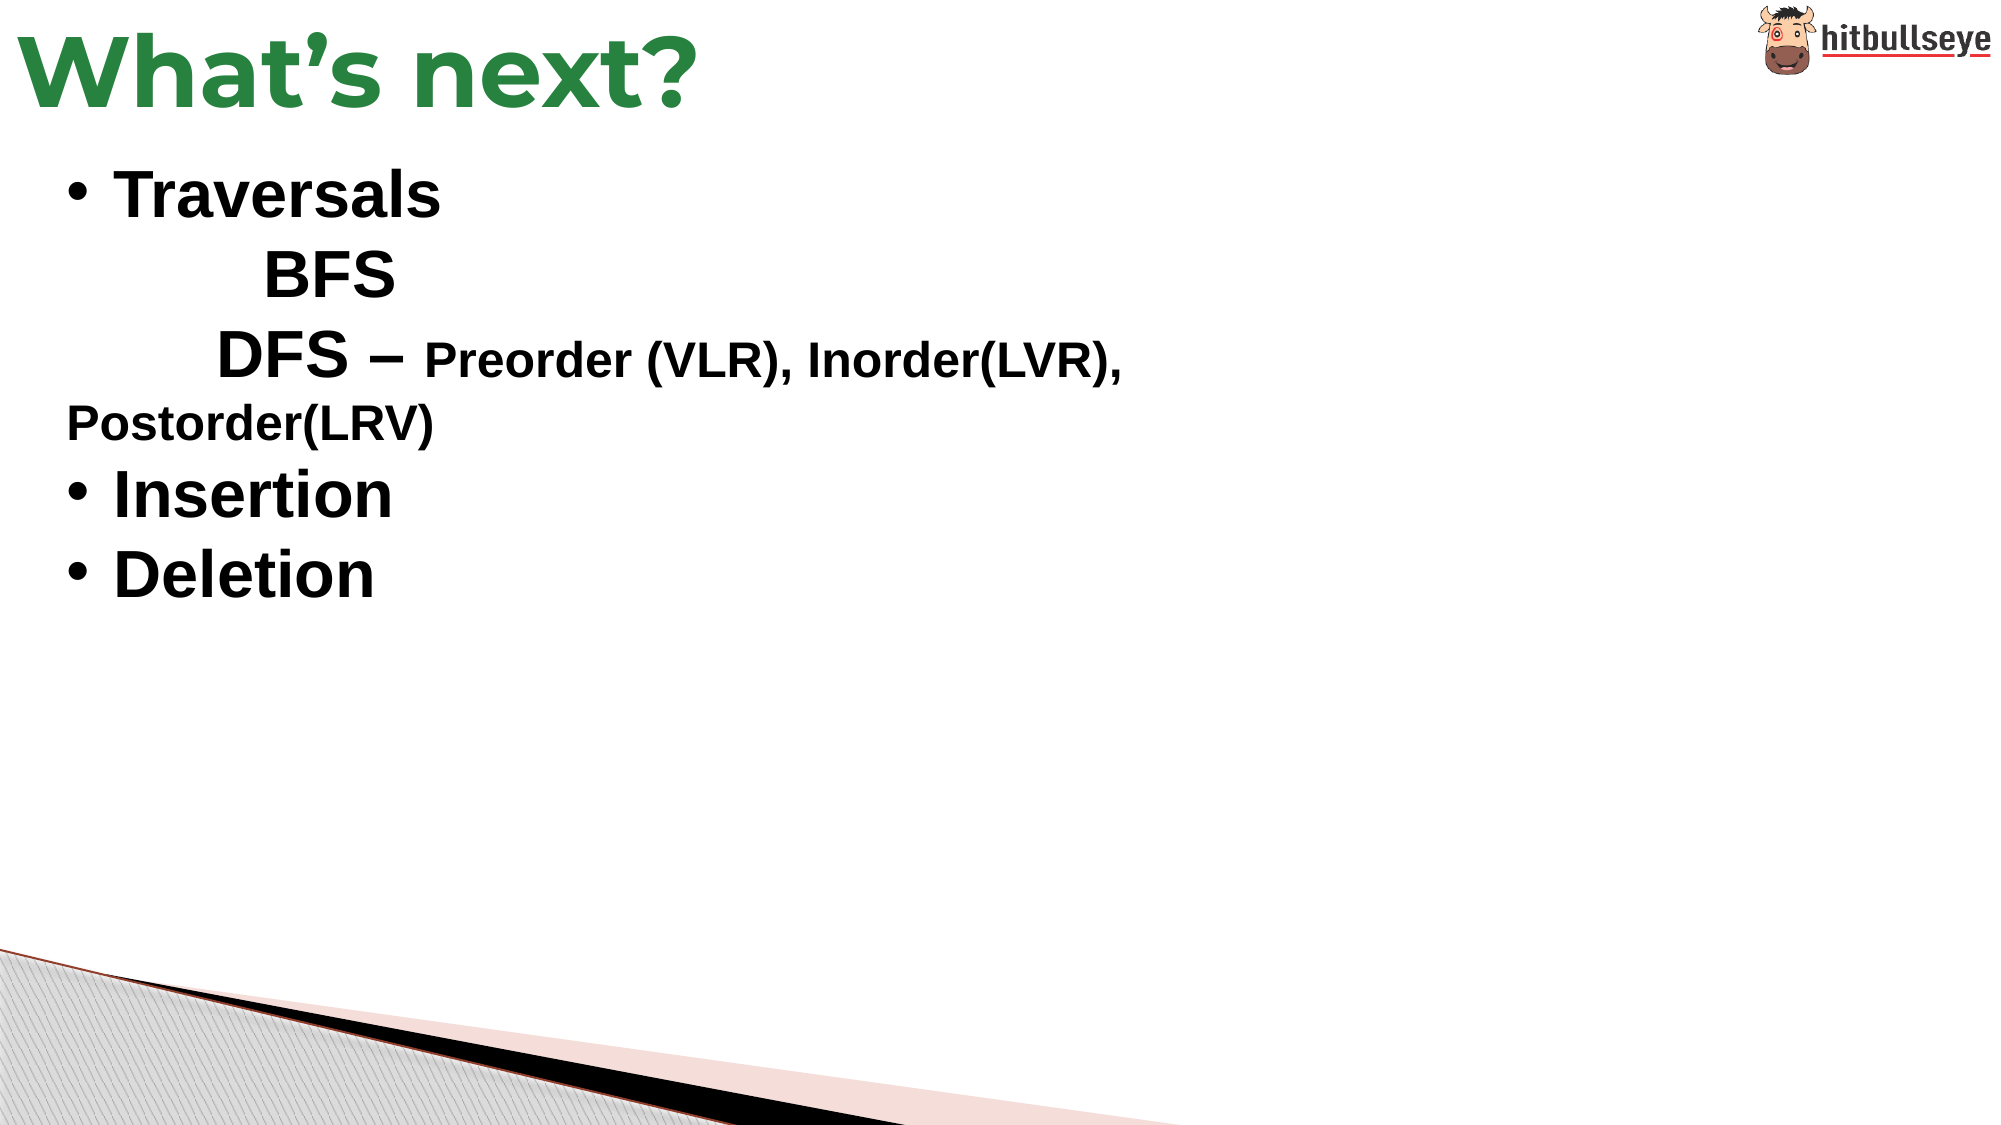

# What’s next?
Traversals
	BFS
	DFS – Preorder (VLR), Inorder(LVR), Postorder(LRV)
Insertion
Deletion